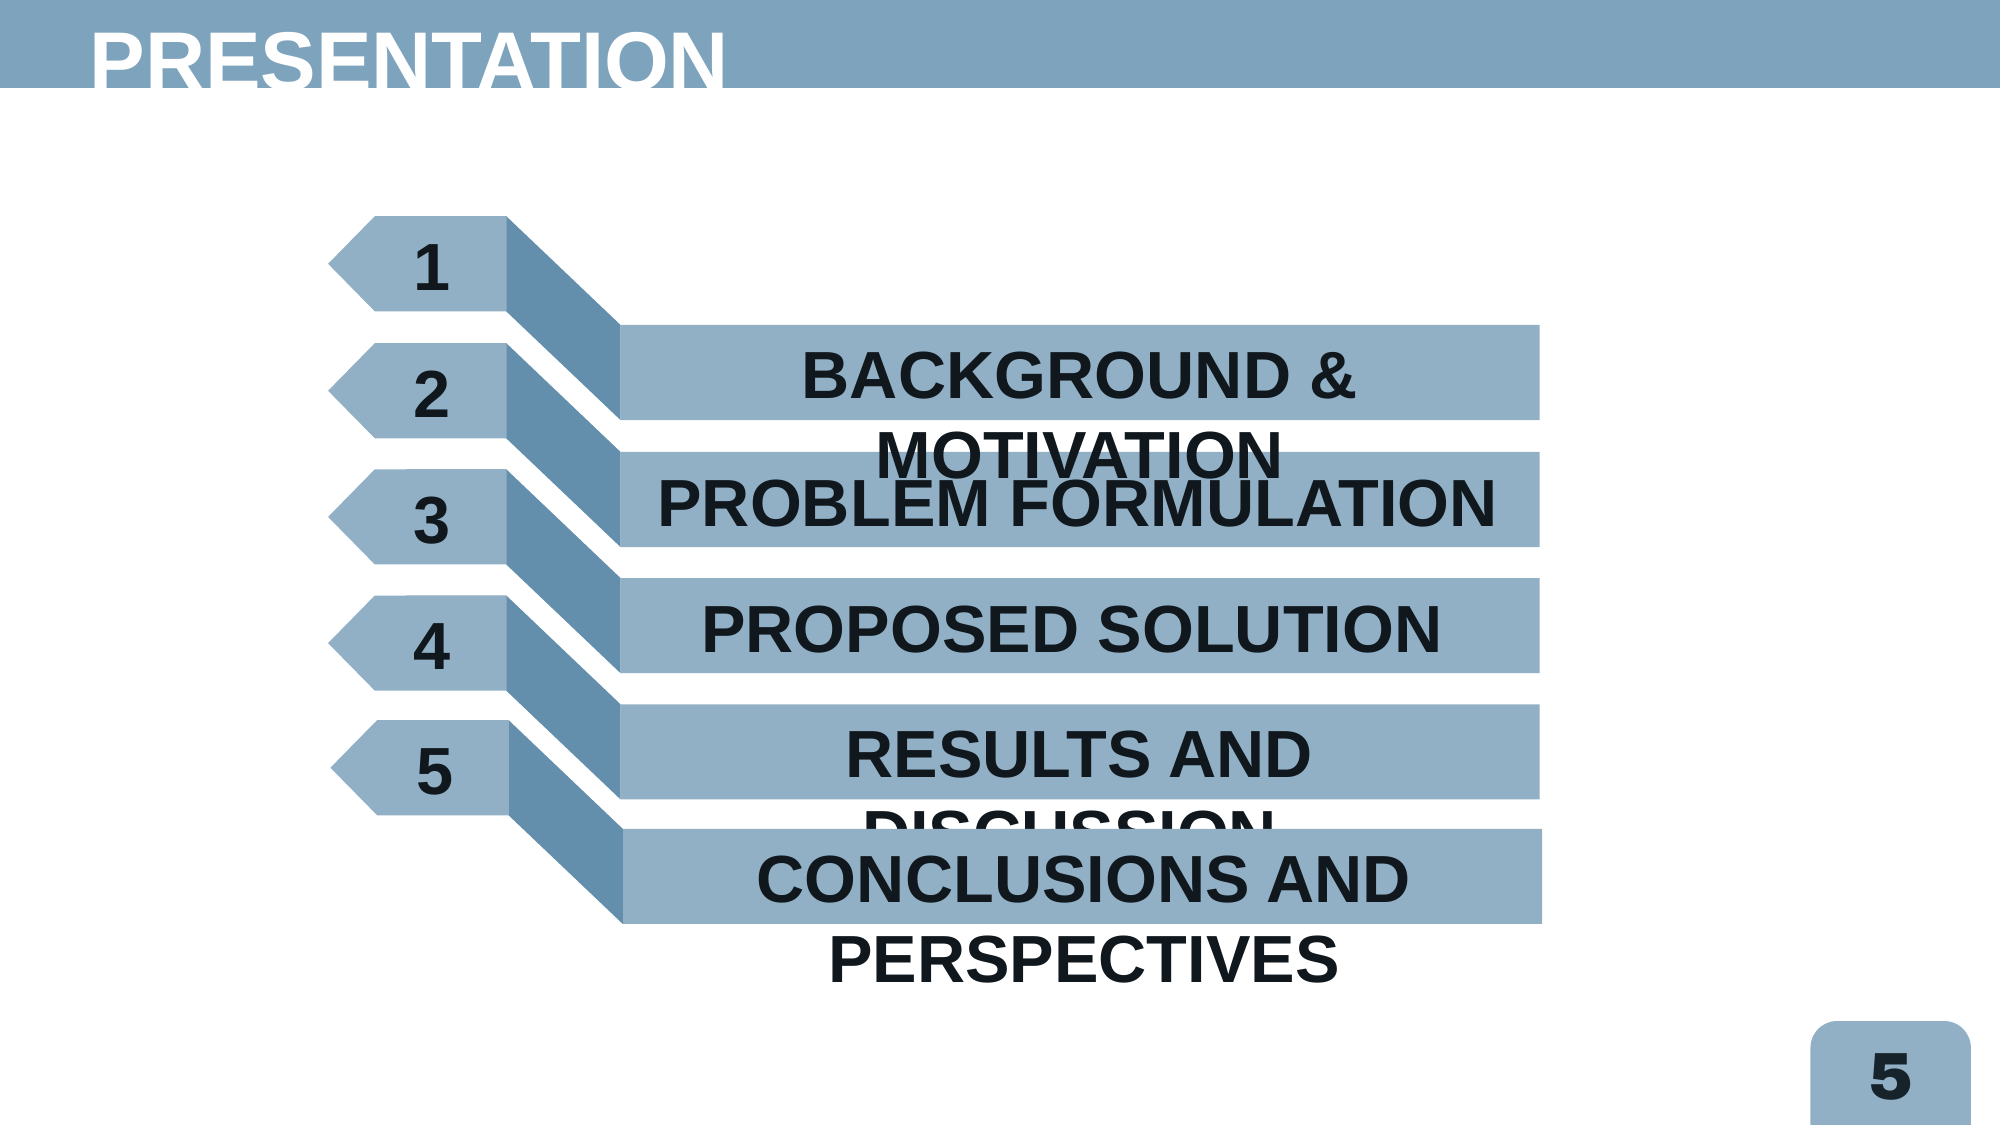

Presentation Outline

1
Background & Motivation

2
Problem Formulation

3
Proposed Solution

4
Results and Discussion

5
Conclusions and Perspectives

5